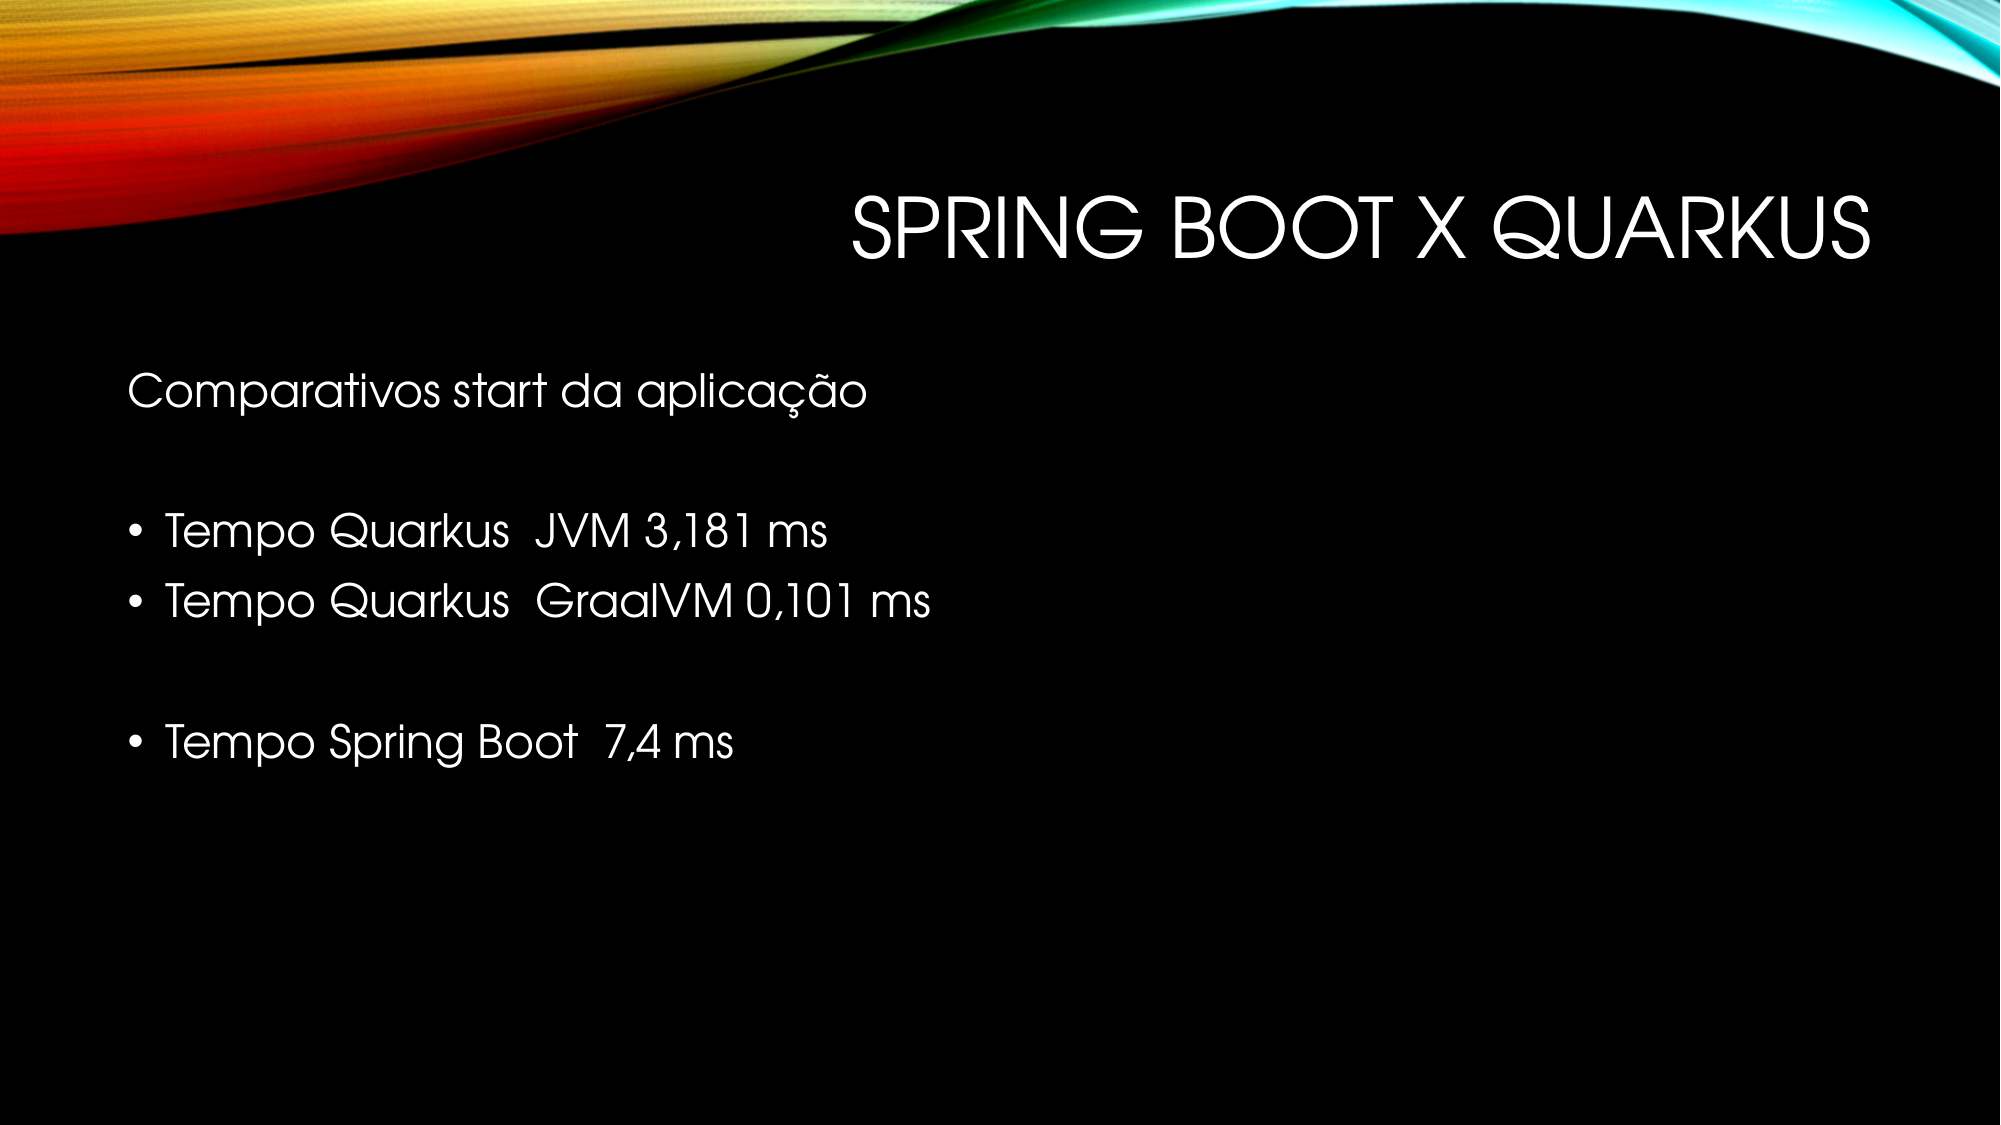

# SPRING boot x quarkus
Comparativos start da aplicação

Tempo Quarkus  JVM 3,181 ms
Tempo Quarkus  GraalVM 0,101 ms

Tempo Spring Boot  7,4 ms